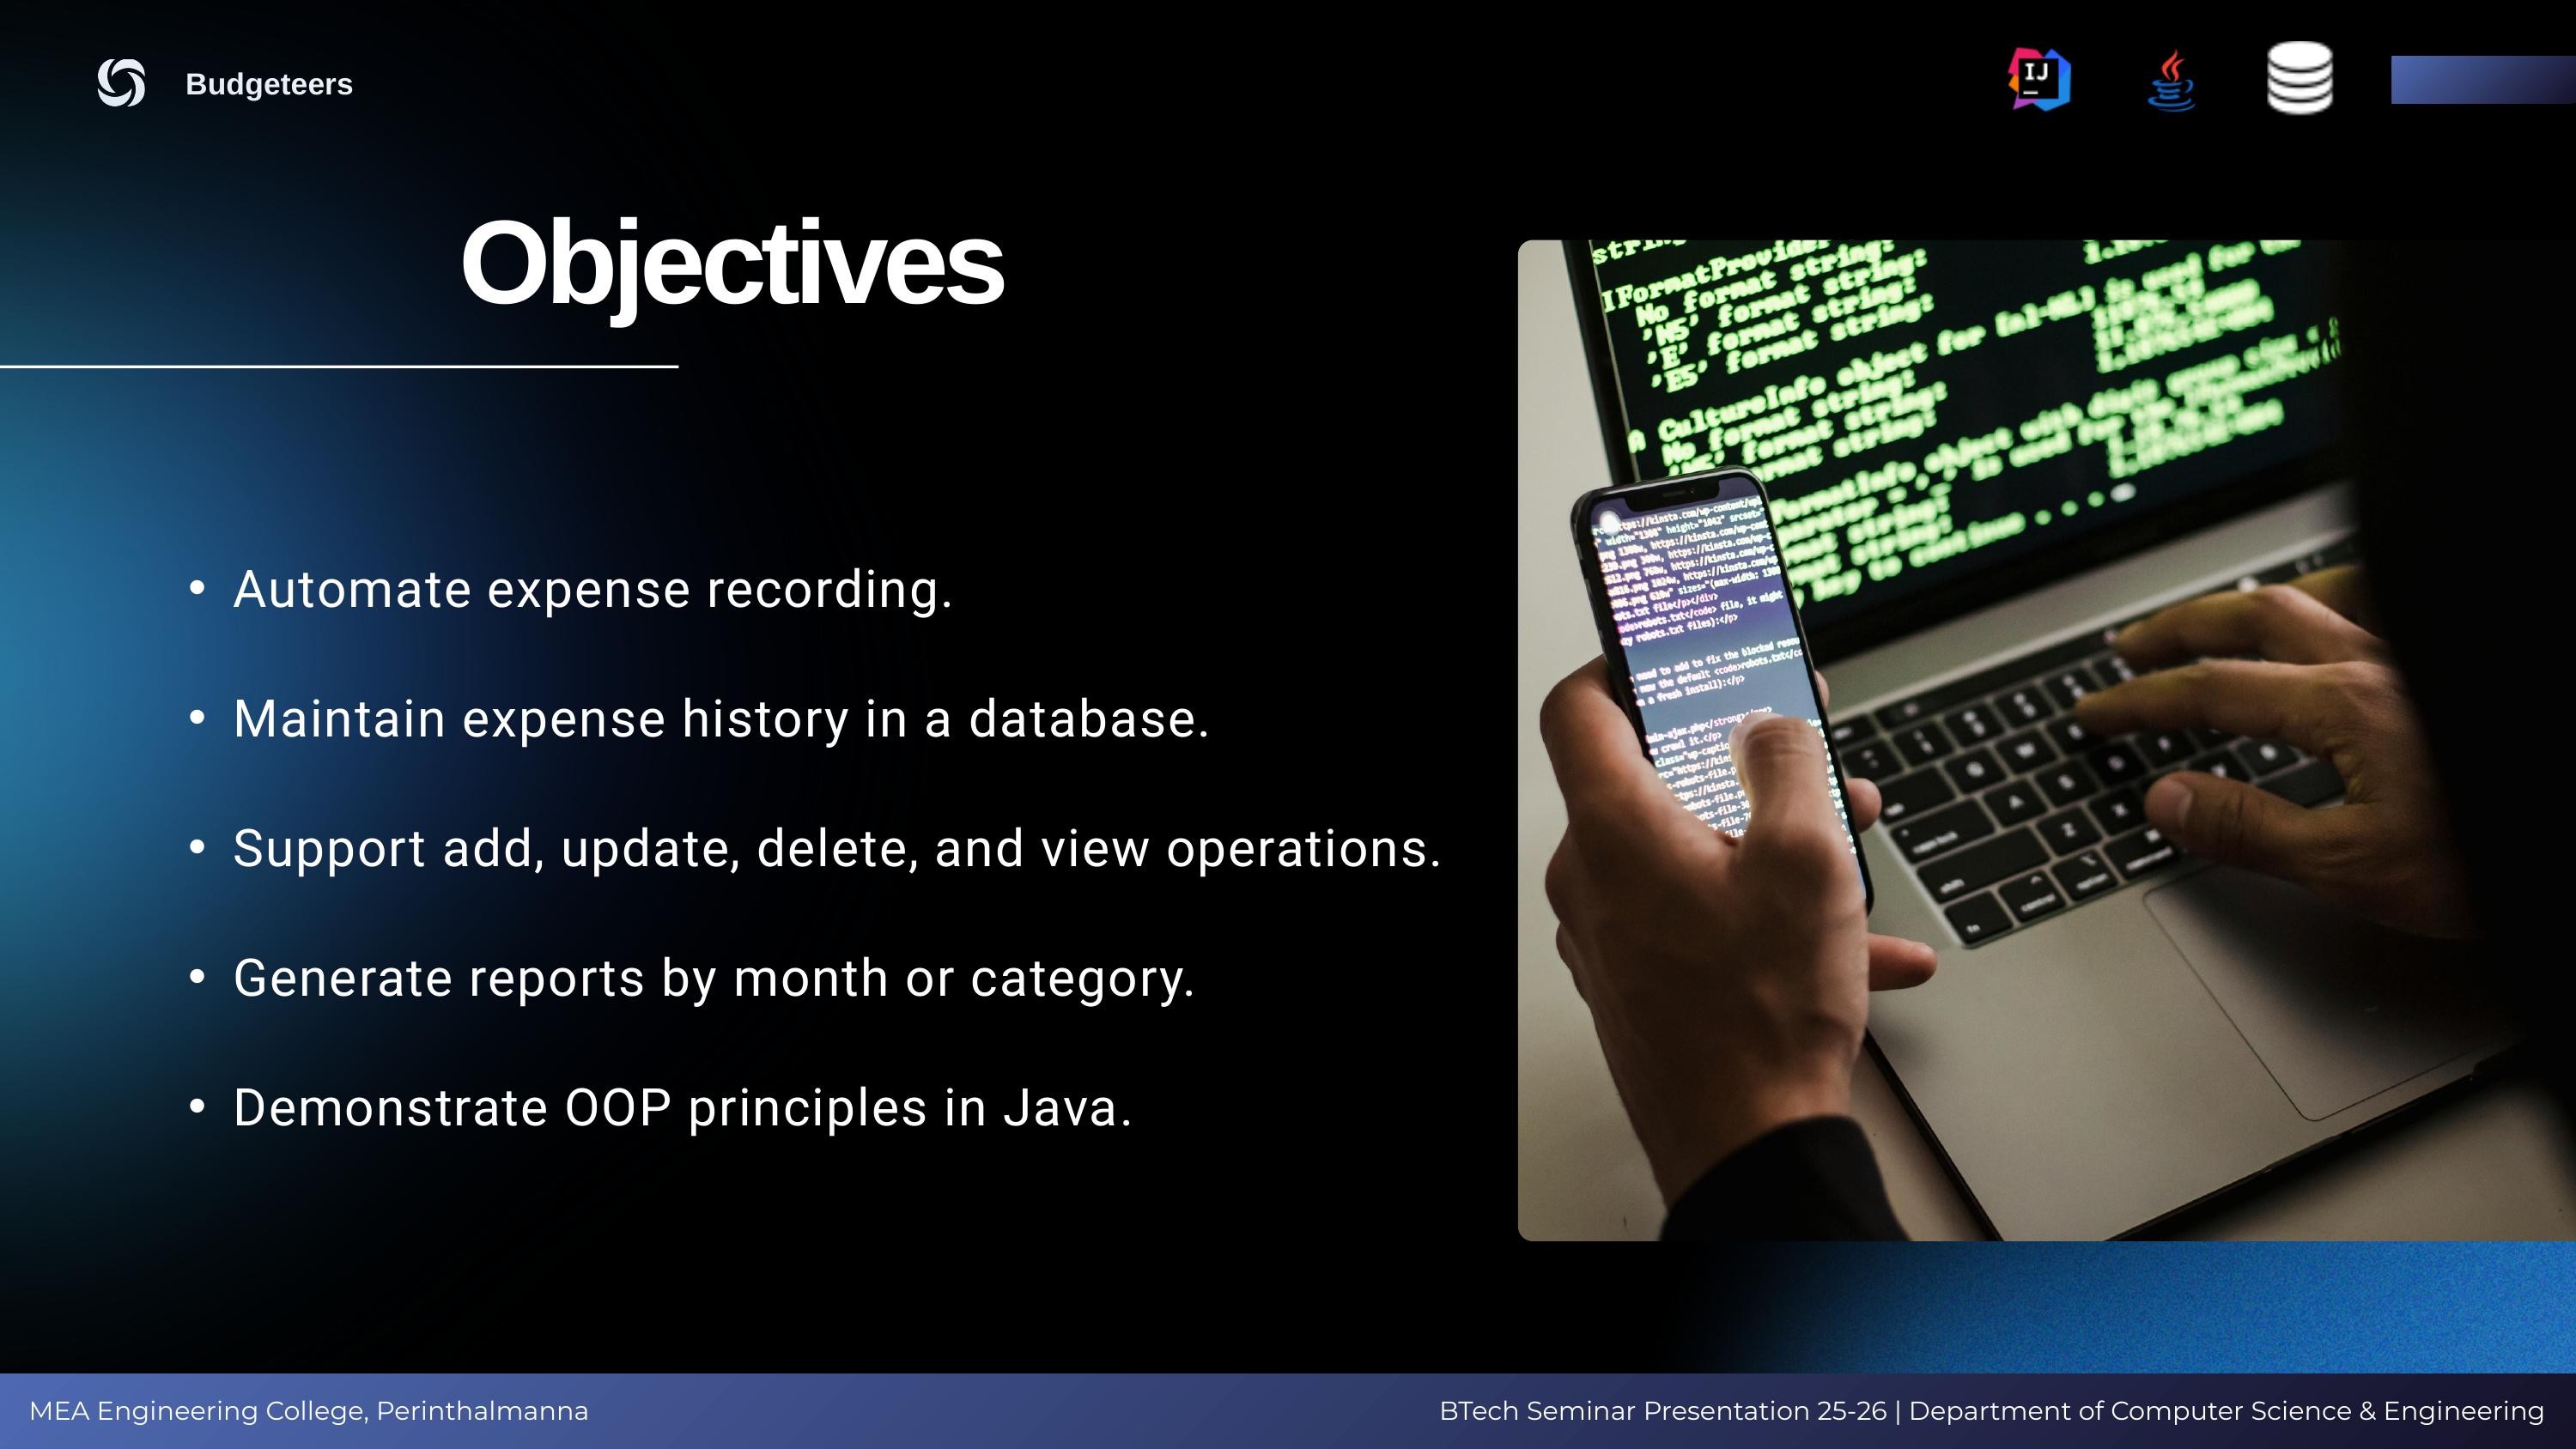

Budgeteers

Objectives

Automate expense recording.
Maintain expense history in a database.
Support add, update, delete, and view operations.
Generate reports by month or category.
Demonstrate OOP principles in Java.

MEA Engineering College, Perinthalmanna                                                                                                                           BTech Seminar Presentation 25-26 | Department of Computer Science & Engineering